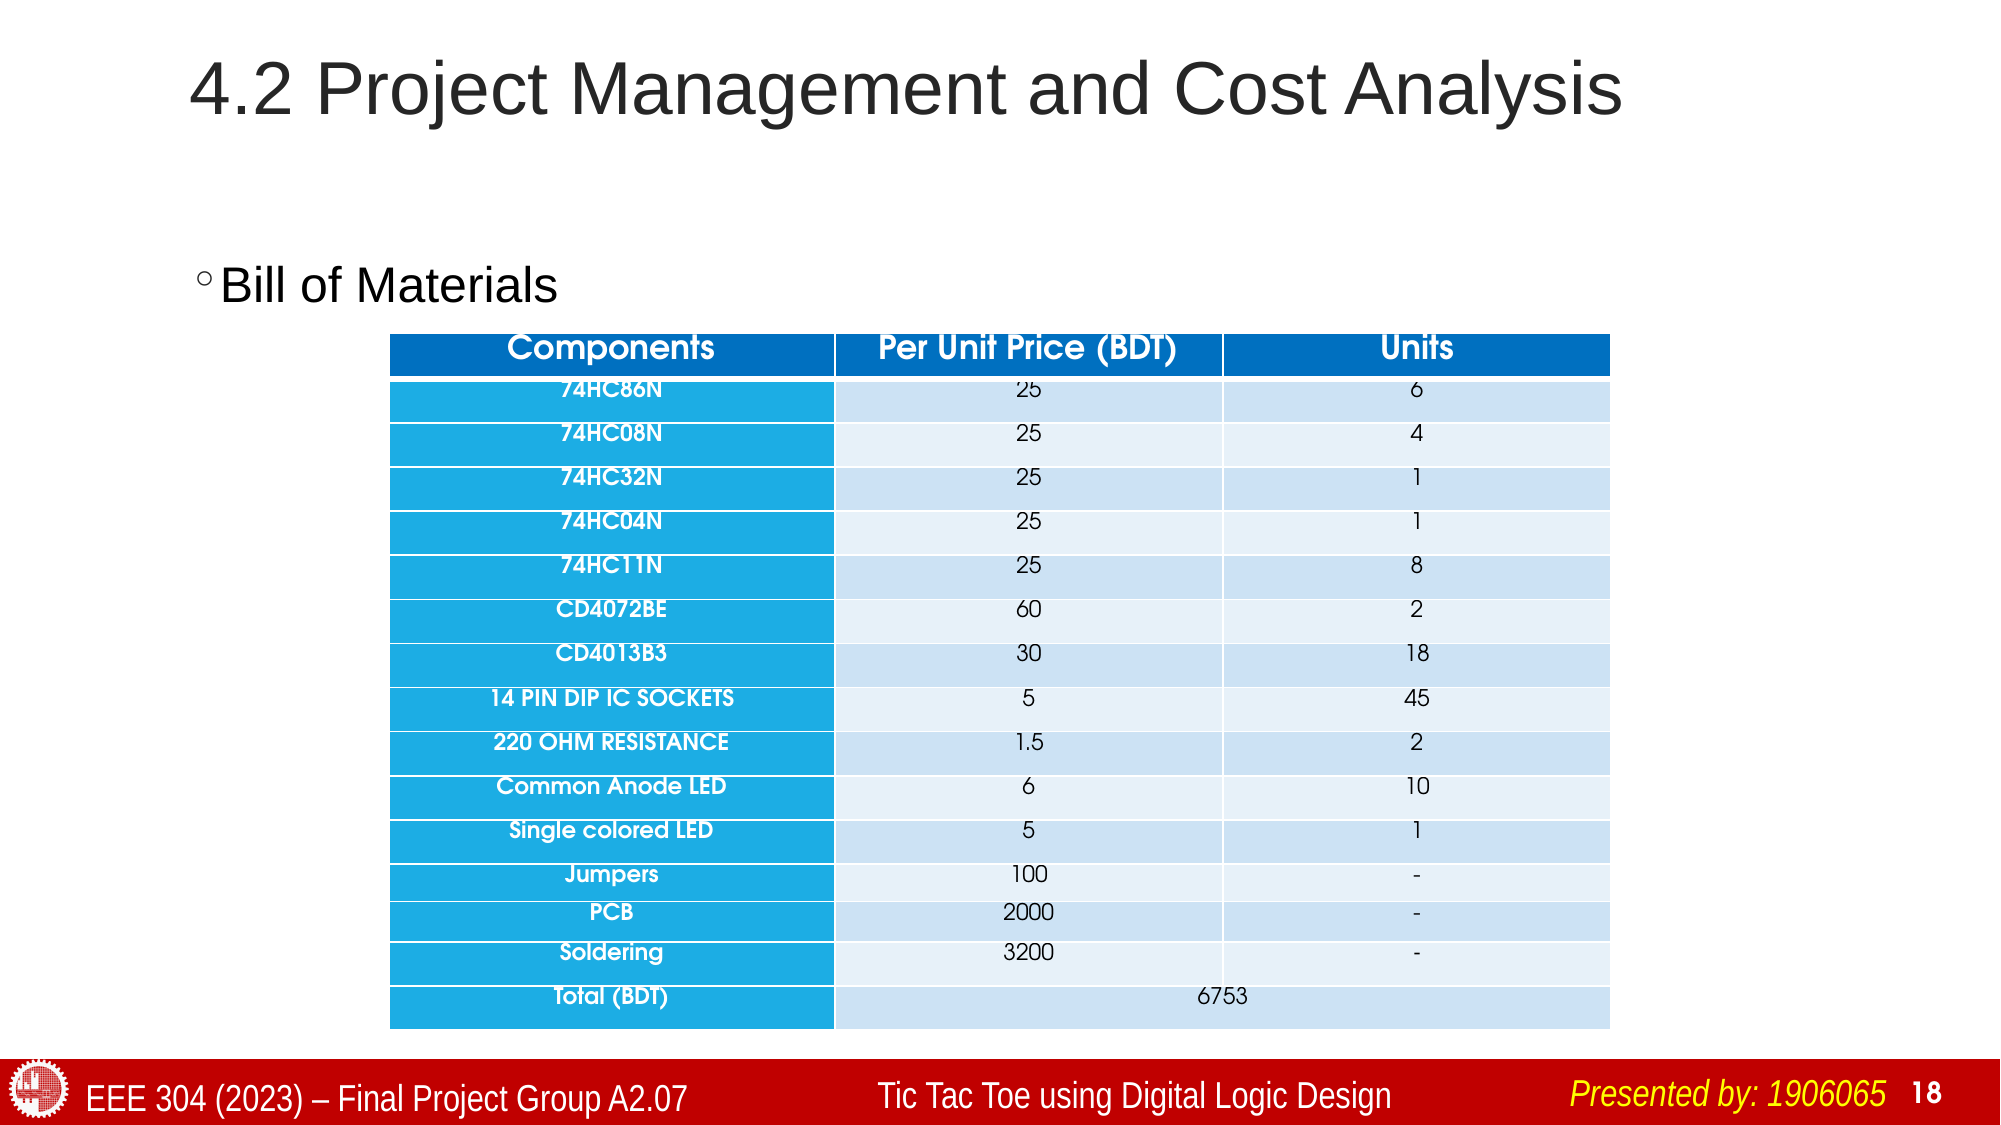

# 4.2 Project Management and Cost Analysis
Bill of Materials

| Components | Per Unit Price (BDT) | Units |
| --- | --- | --- |
| 74HC86N | 25 | 6 |
| 74HC08N | 25 | 4 |
| 74HC32N | 25 | 1 |
| 74HC04N | 25 | 1 |
| 74HC11N | 25 | 8 |
| CD4072BE | 60 | 2 |
| CD4013B3 | 30 | 18 |
| 14 PIN DIP IC SOCKETS | 5 | 45 |
| 220 OHM RESISTANCE | 1.5 | 2 |
| Common Anode LED | 6 | 10 |
| Single colored LED | 5 | 1 |
| Jumpers | 100 | - |
| PCB | 2000 | - |
| Soldering | 3200 | - |
| Total (BDT) | 6753 |  |
Presented by: 1906065
Tic Tac Toe using Digital Logic Design
EEE 304 (2023) – Final Project Group A2.07
18